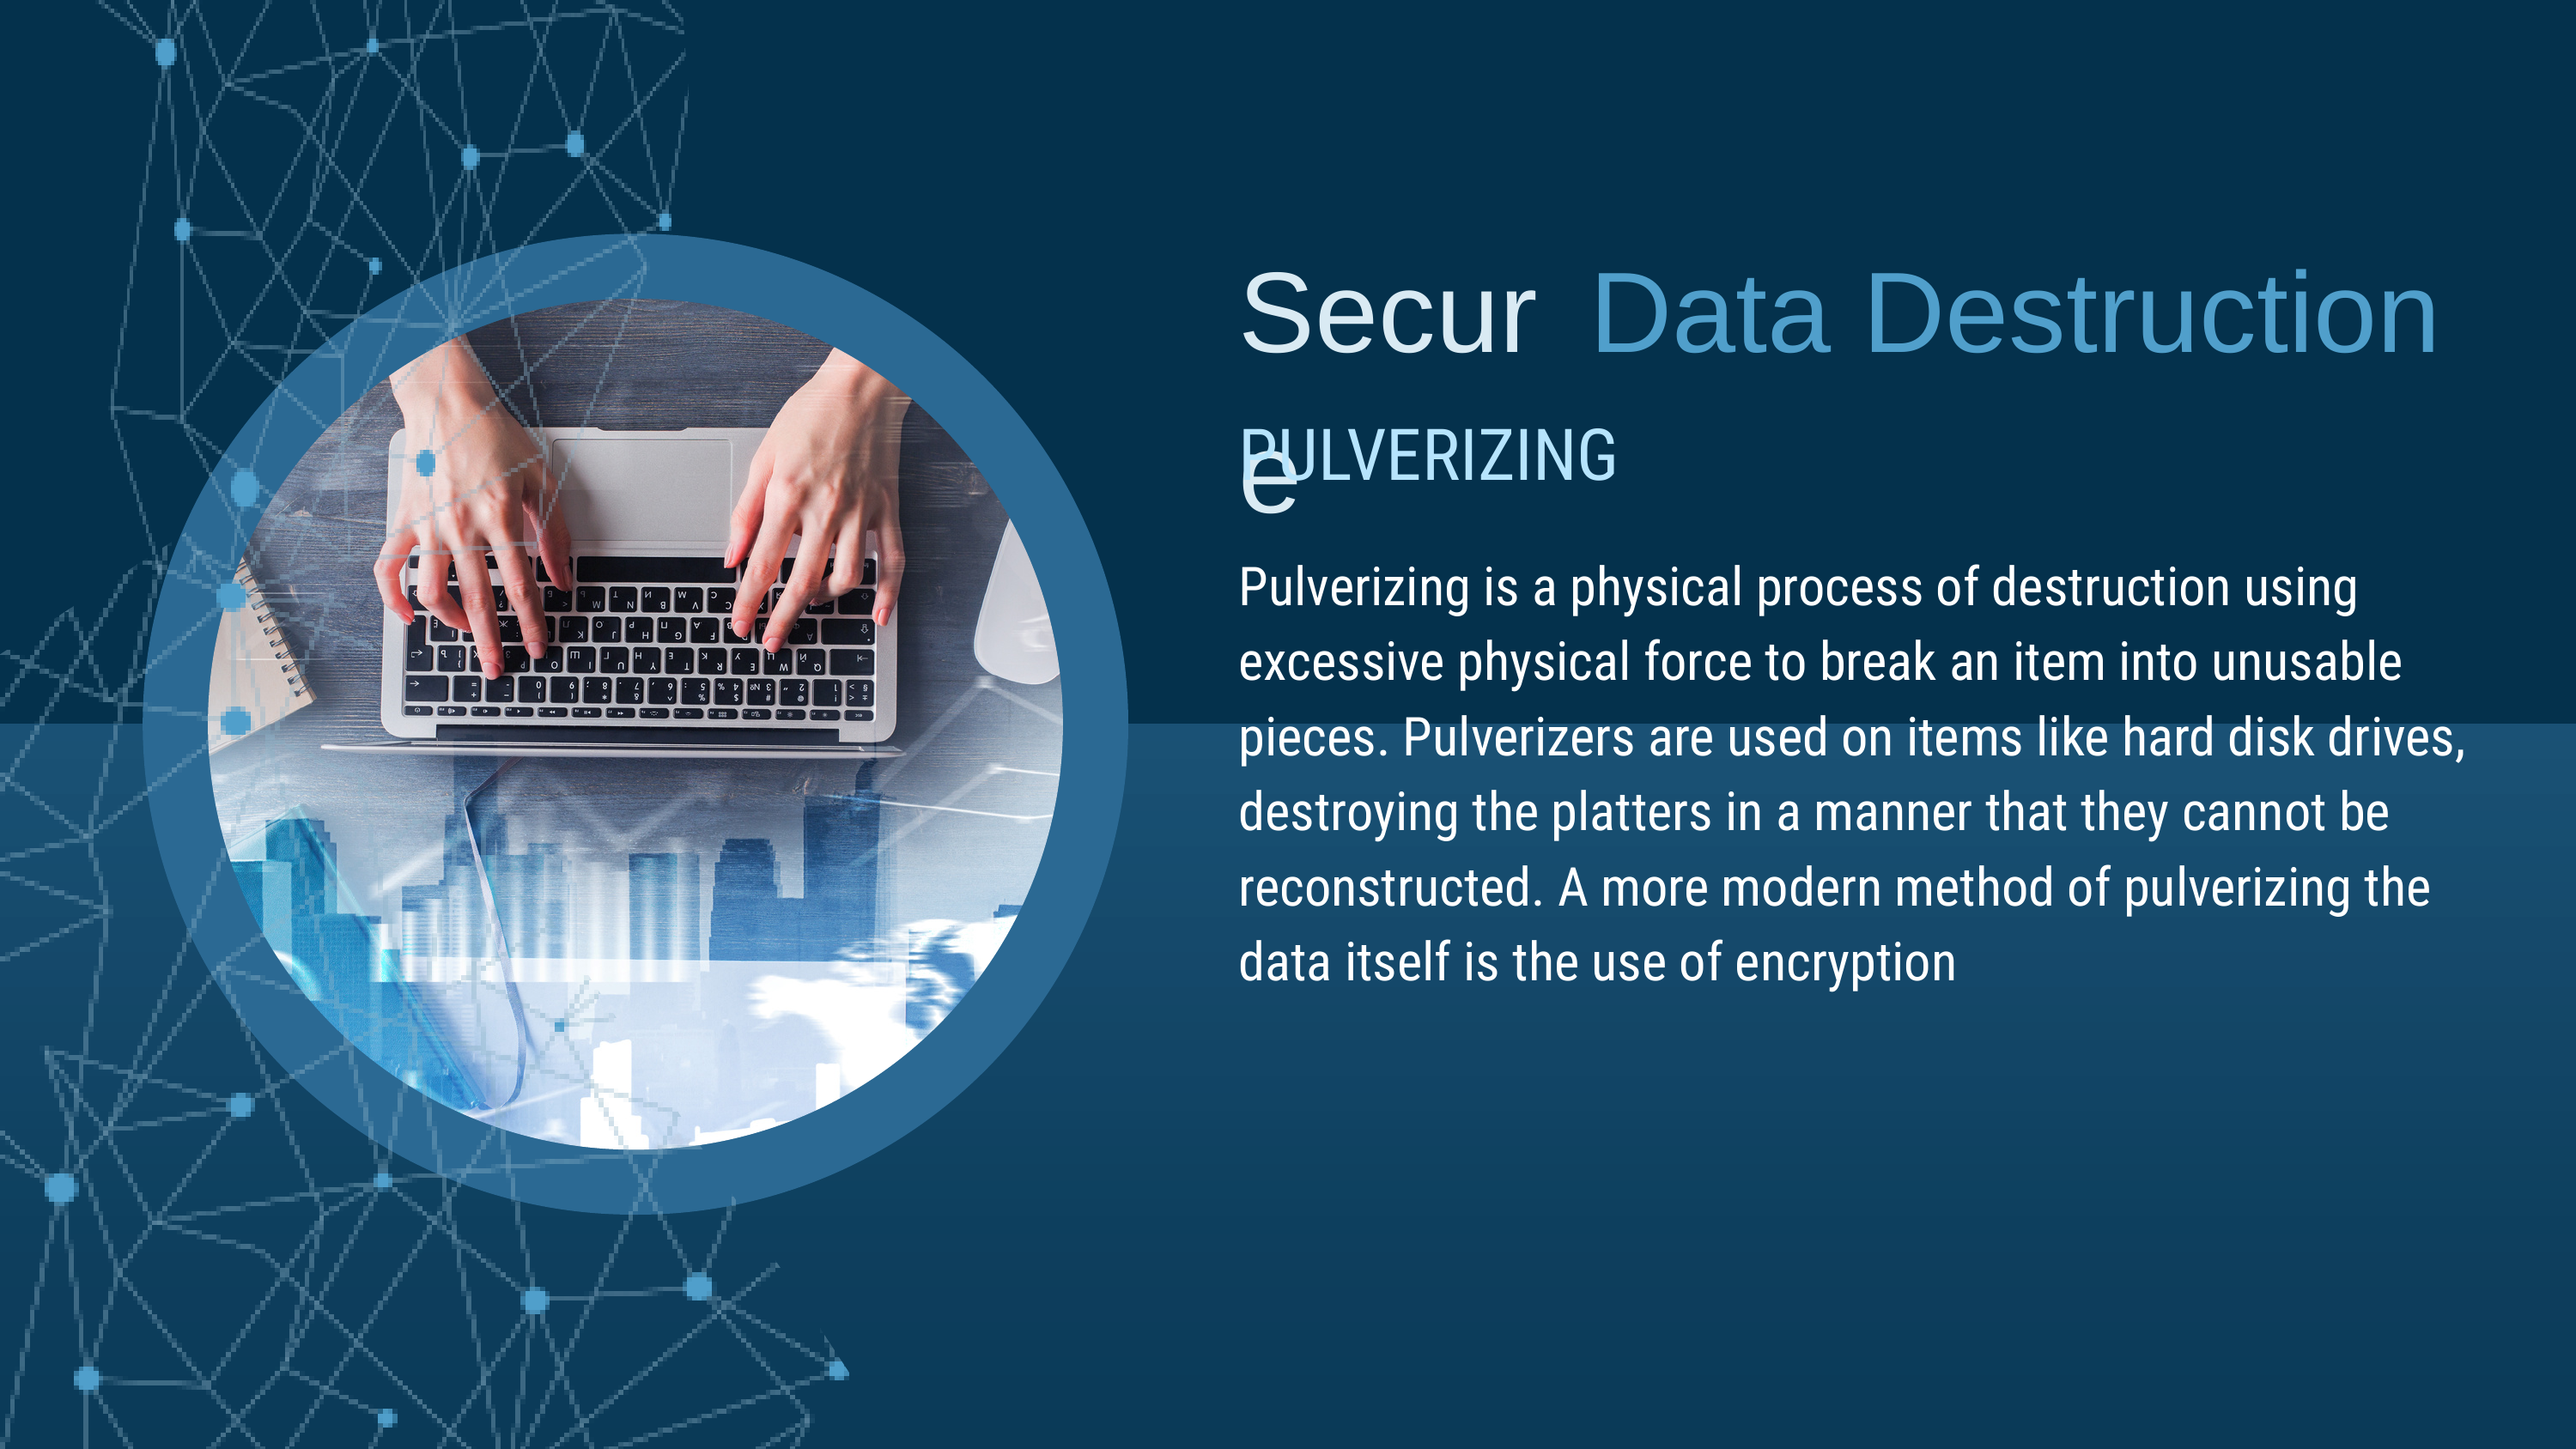

Secure
Data Destruction

PULVERIZING
Pulverizing is a physical process of destruction using excessive physical force to break an item into unusable pieces. Pulverizers are used on items like hard disk drives, destroying the platters in a manner that they cannot be reconstructed. A more modern method of pulverizing the data itself is the use of encryption